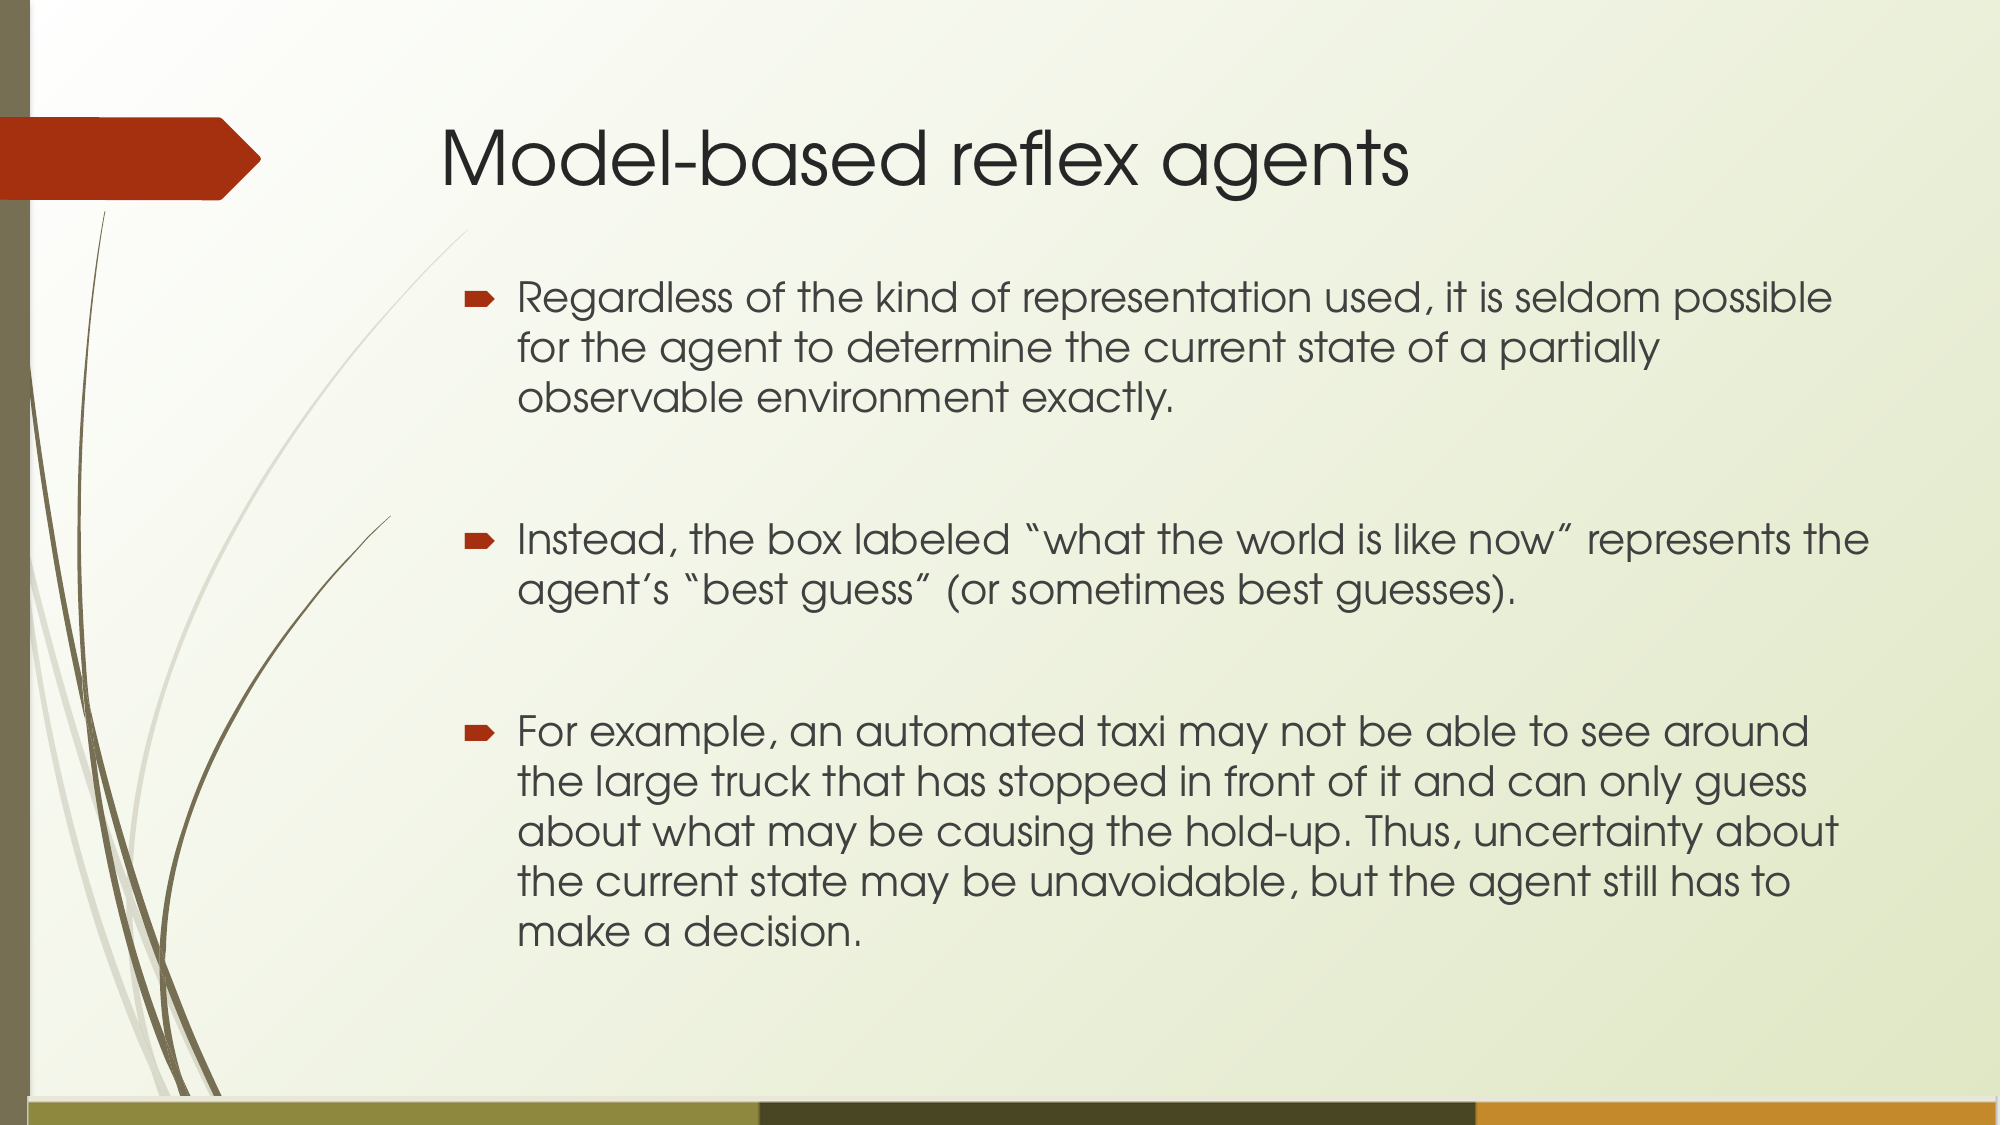

Model-based reflex agents

Regardless of the kind of representation used, it is seldom possible for the agent to determine the current state of a partially observable environment exactly.

Instead, the box labeled “what the world is like now” represents the agent’s “best guess” (or sometimes best guesses).

For example, an automated taxi may not be able to see around the large truck that has stopped in front of it and can only guess about what may be causing the hold-up. Thus, uncertainty about the current state may be unavoidable, but the agent still has to make a decision.